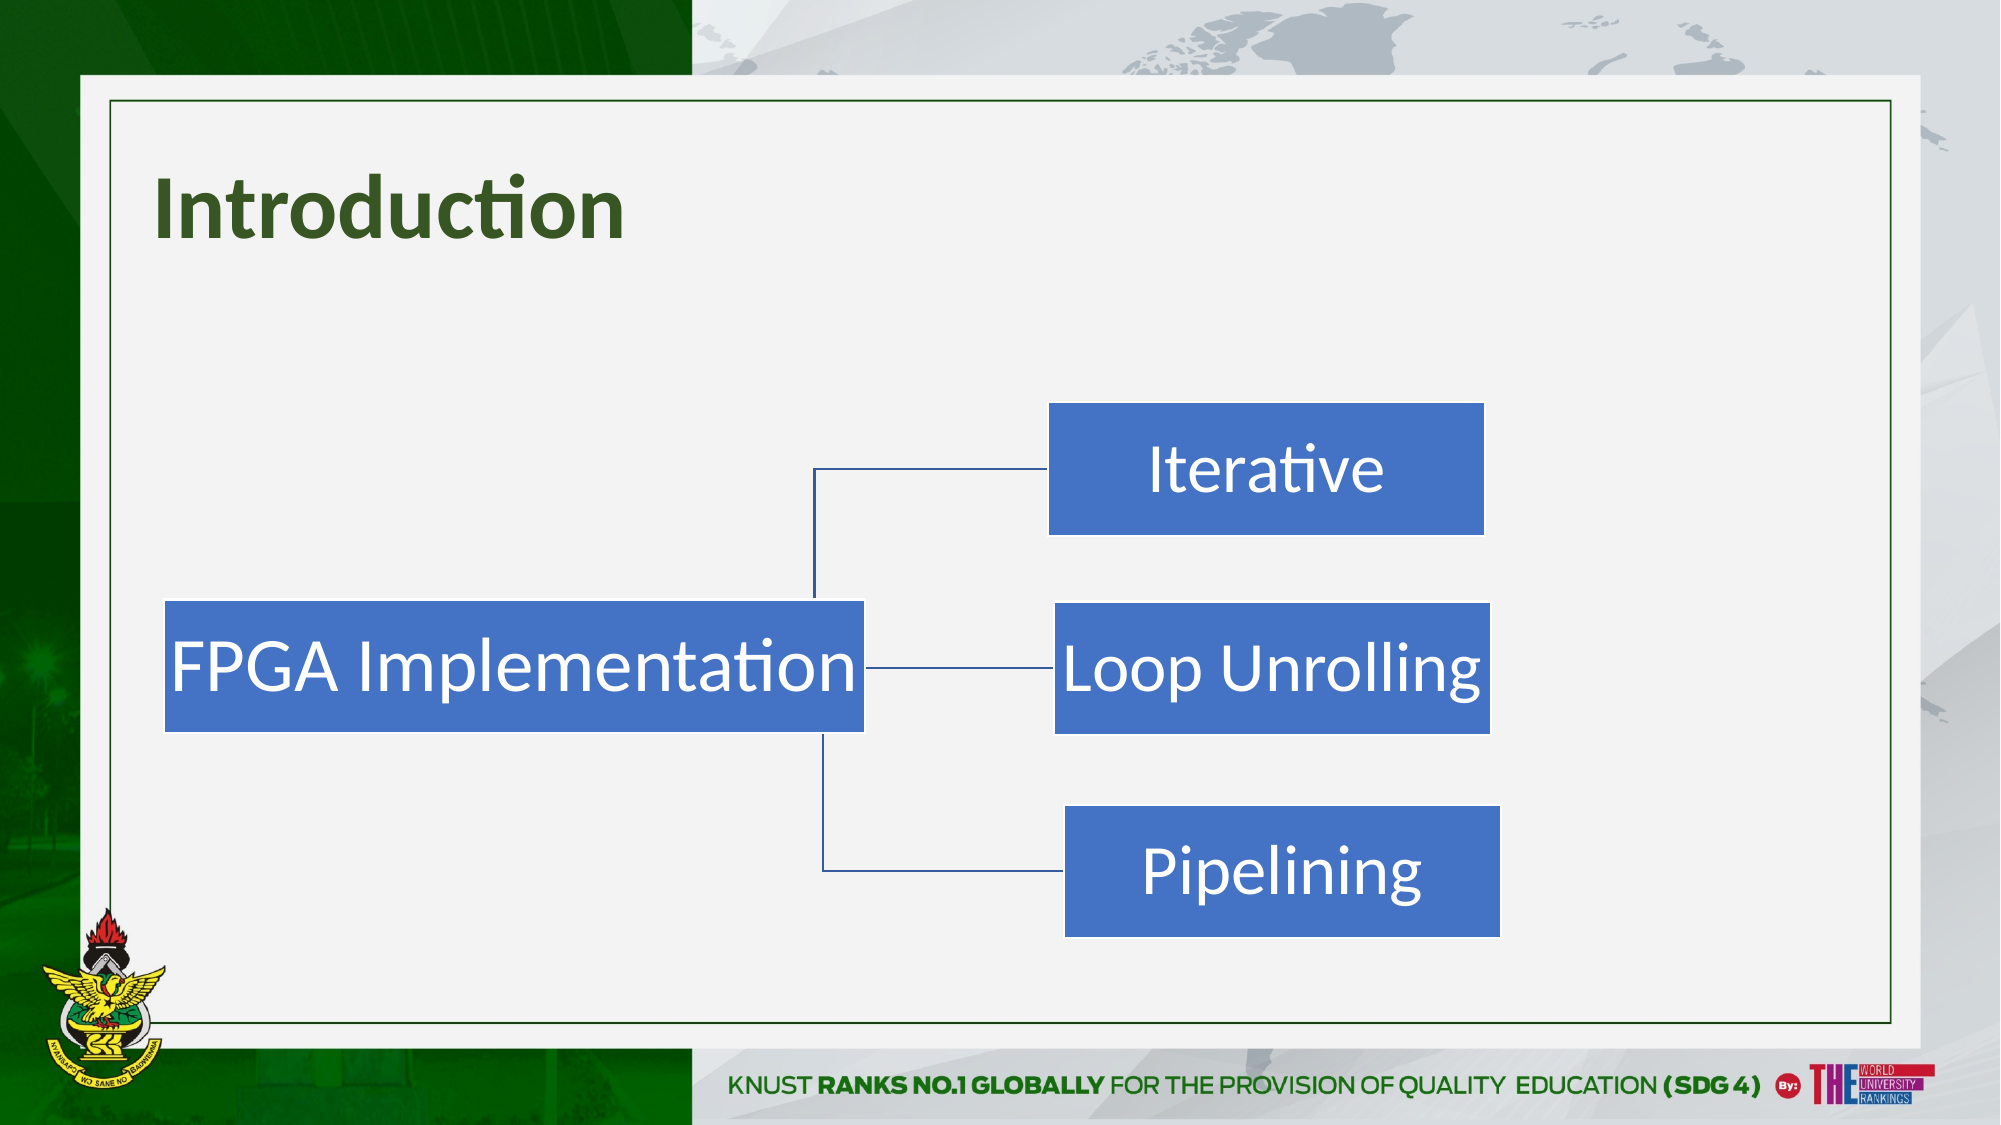

# Introduction

FPGA Implementation
Iterative
Loop Unrolling
Pipelining